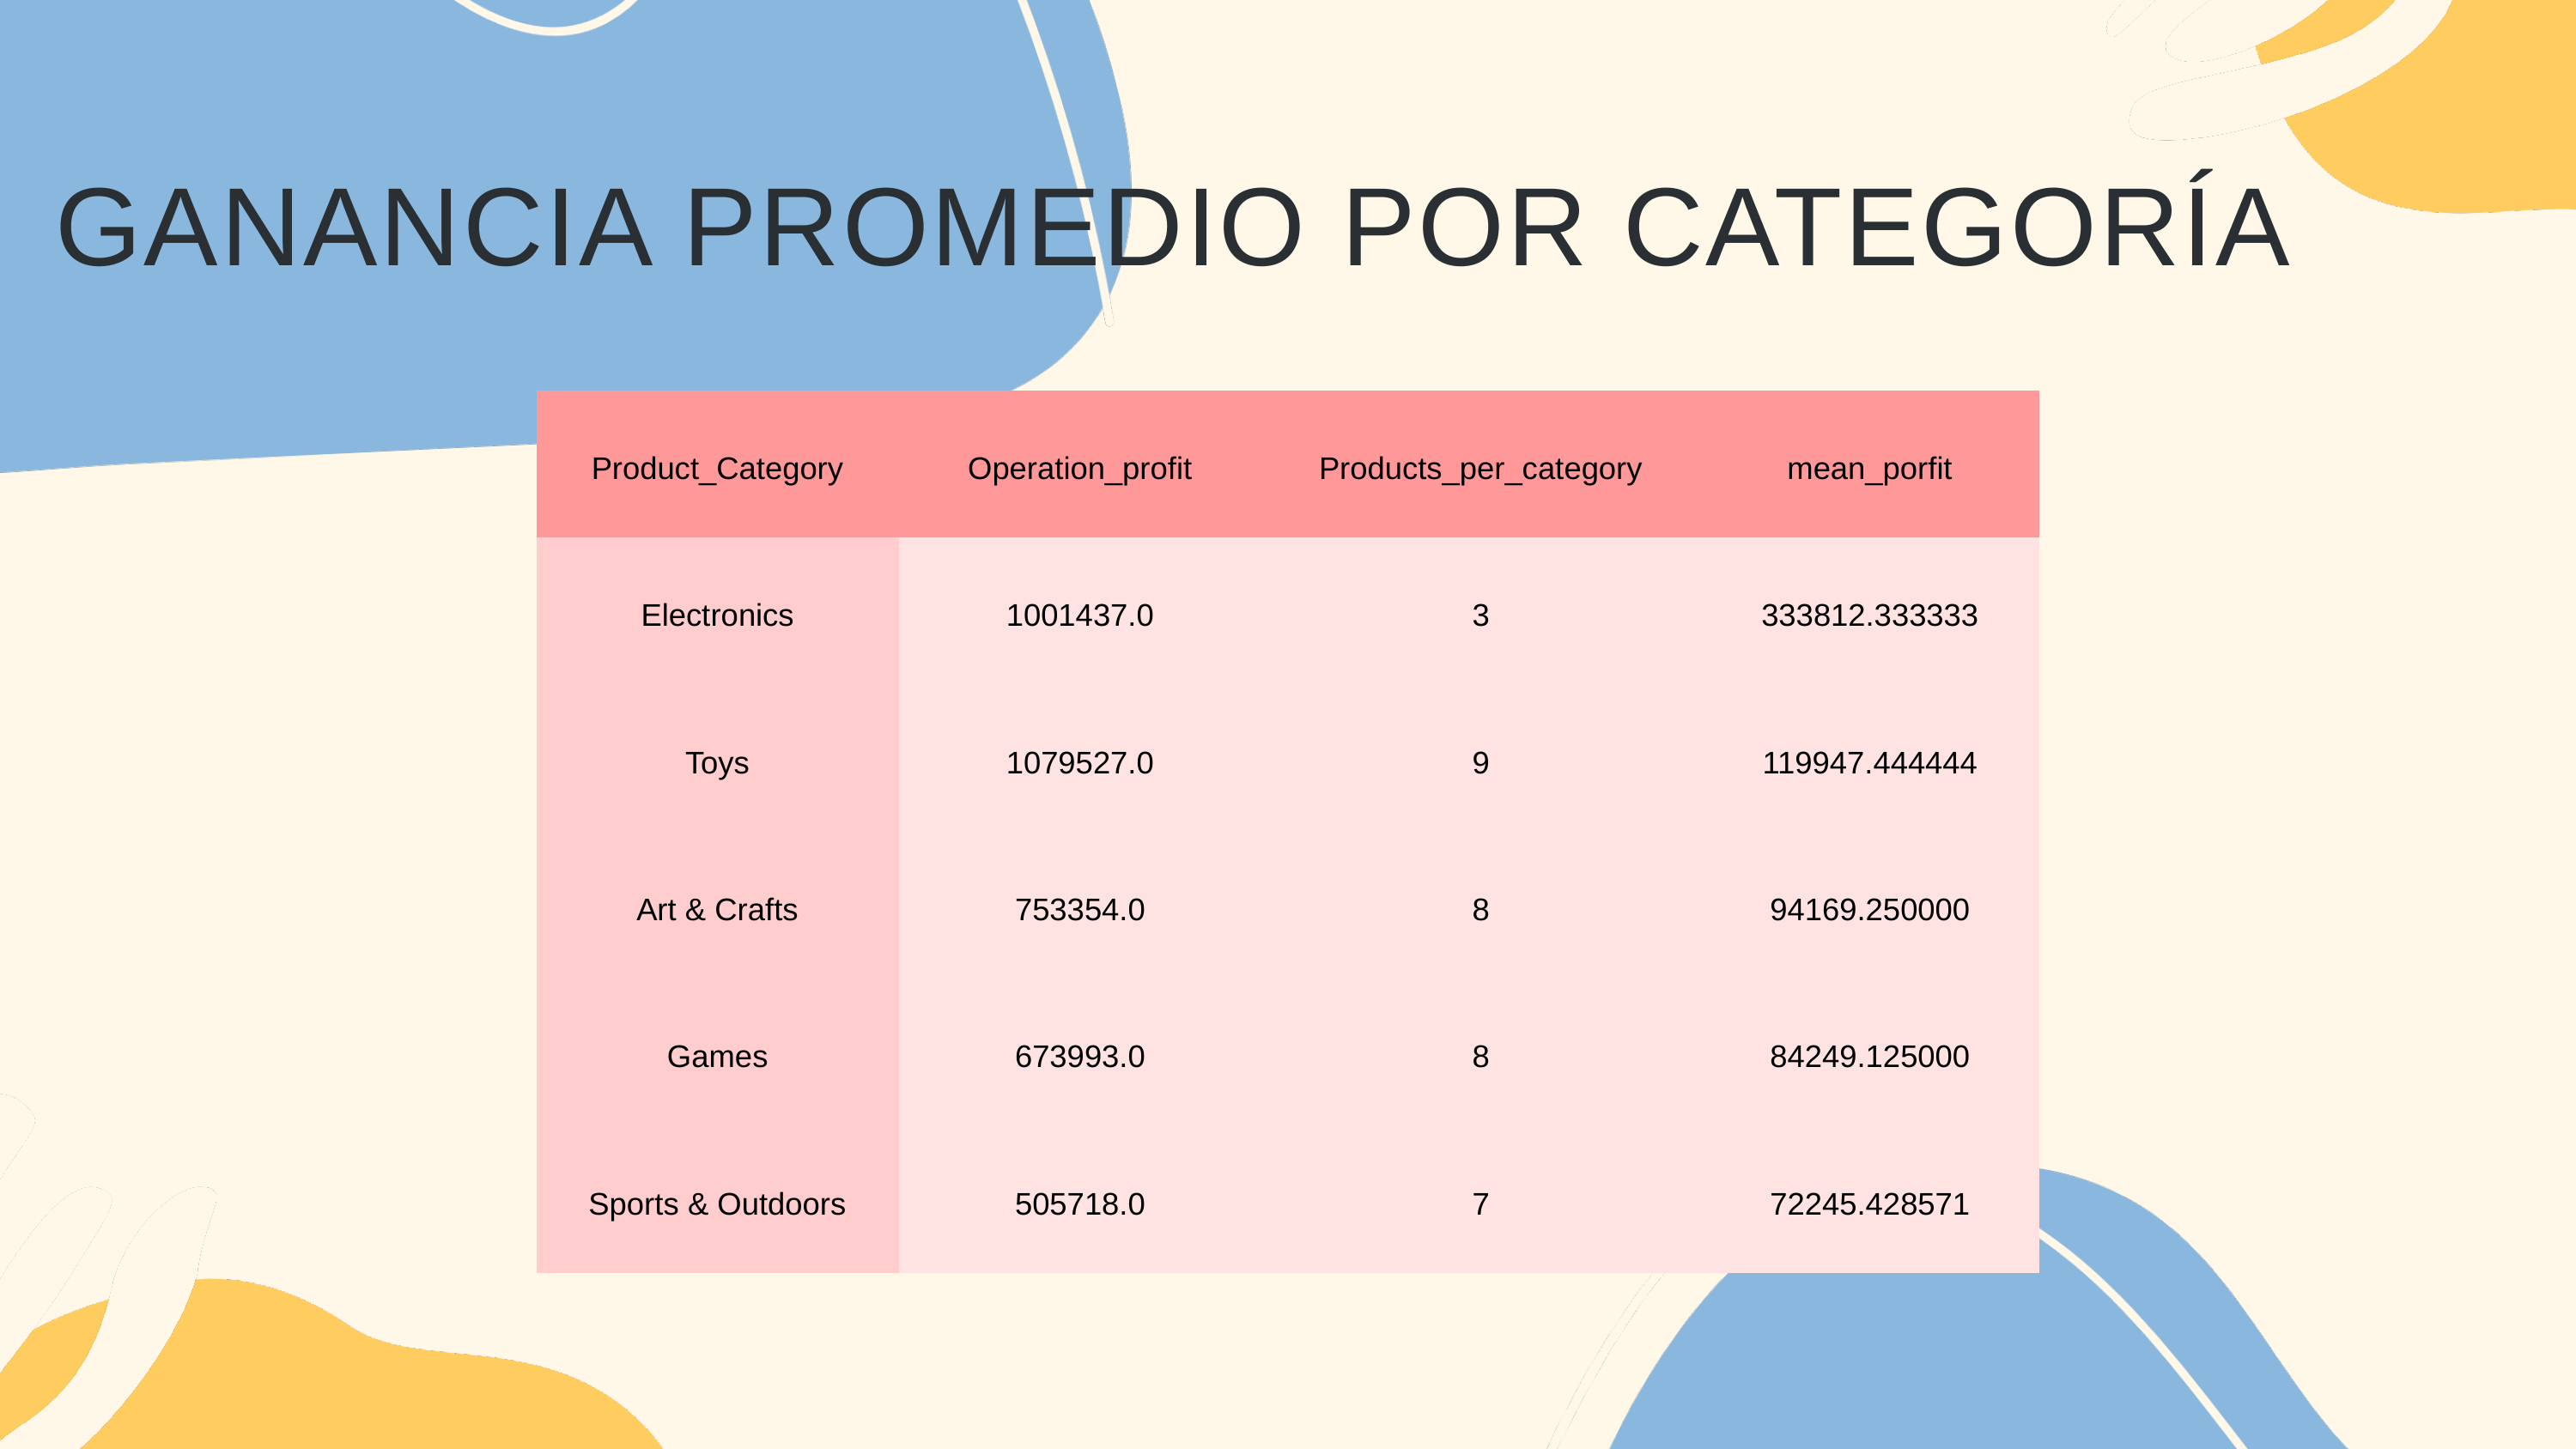

GANANCIA PROMEDIO POR CATEGORÍA
| Product\_Category | Operation\_profit | Products\_per\_category | mean\_porfit |
| --- | --- | --- | --- |
| Electronics | 1001437.0 | 3 | 333812.333333 |
| Toys | 1079527.0 | 9 | 119947.444444 |
| Art & Crafts | 753354.0 | 8 | 94169.250000 |
| Games | 673993.0 | 8 | 84249.125000 |
| Sports & Outdoors | 505718.0 | 7 | 72245.428571 |